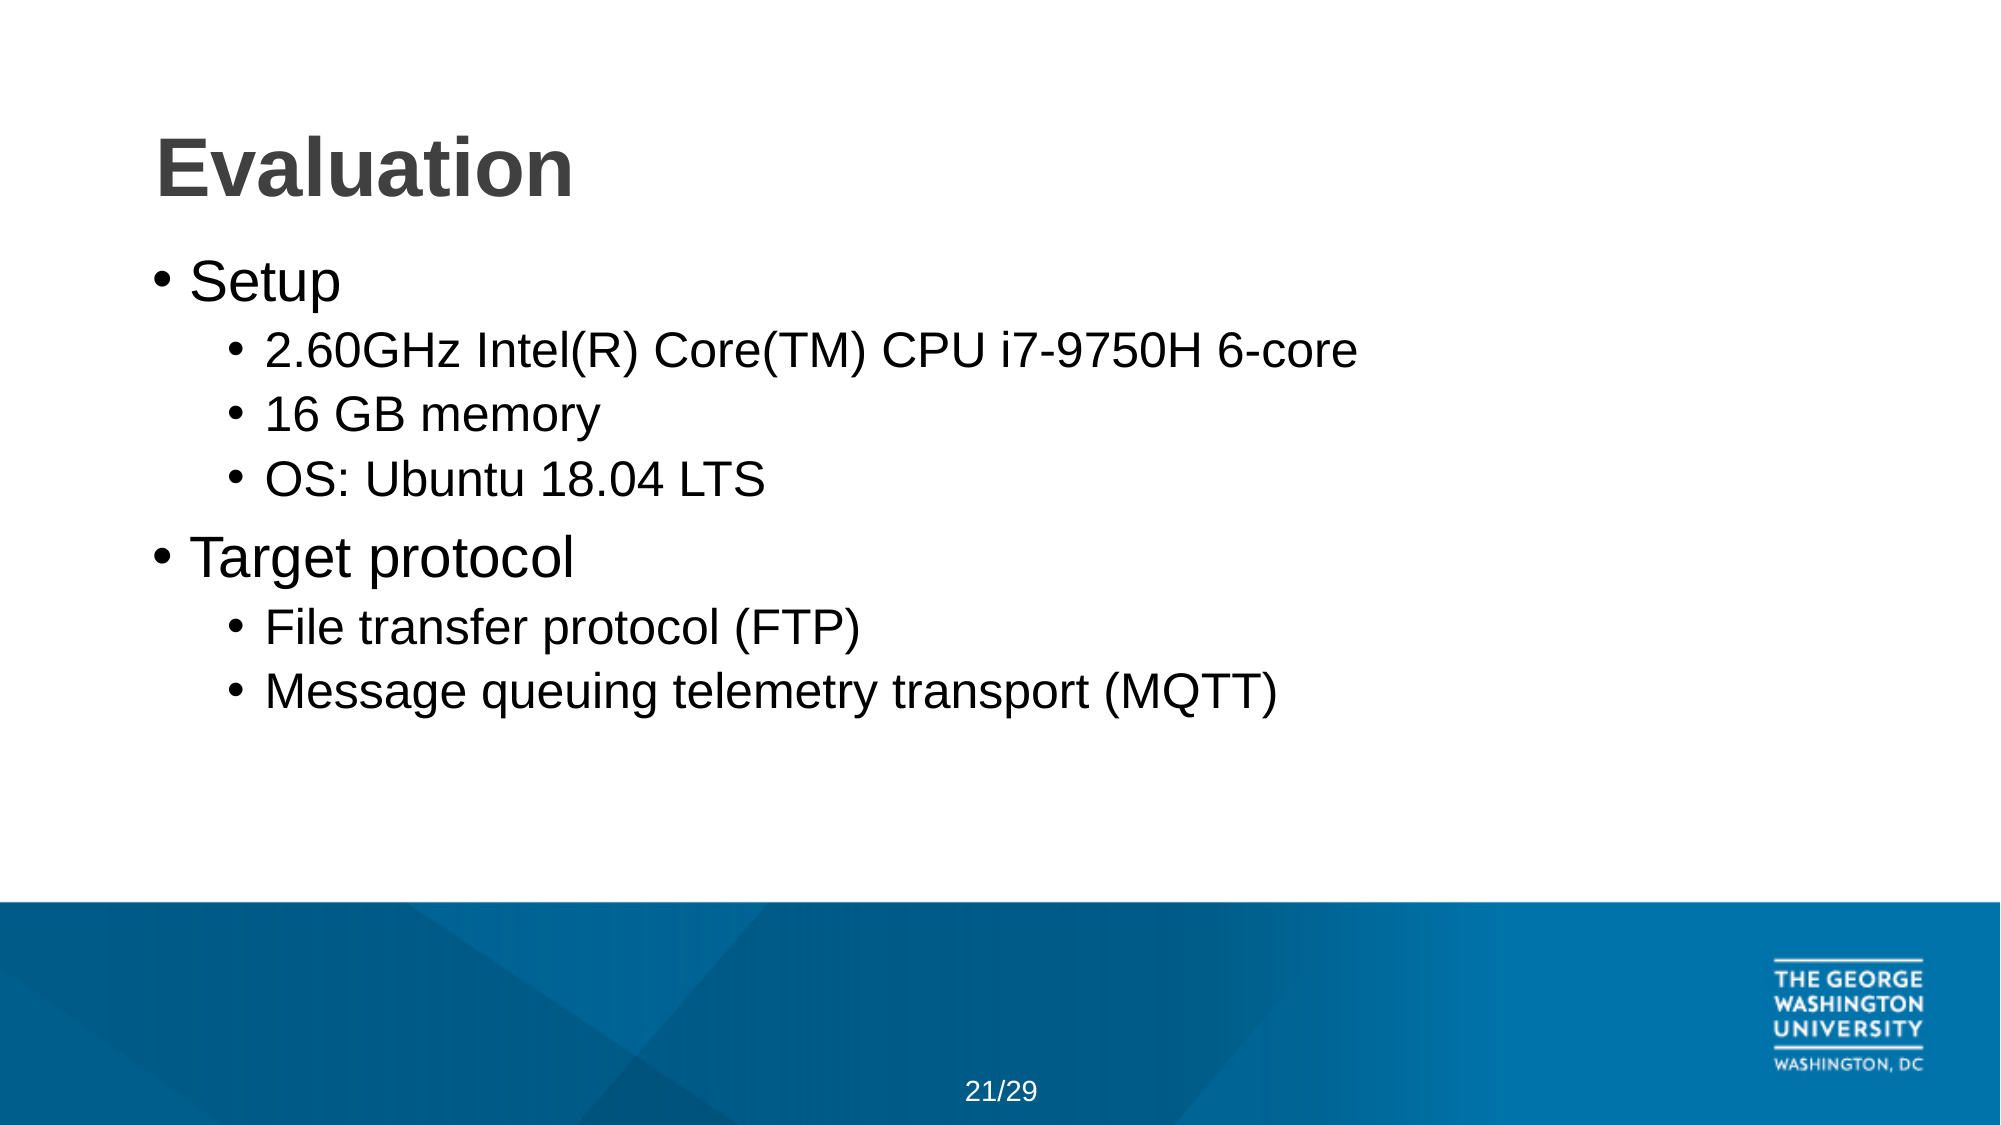

# Evaluation
Setup
2.60GHz Intel(R) Core(TM) CPU i7-9750H 6-core
16 GB memory
OS: Ubuntu 18.04 LTS
Target protocol
File transfer protocol (FTP)
Message queuing telemetry transport (MQTT)
21/29